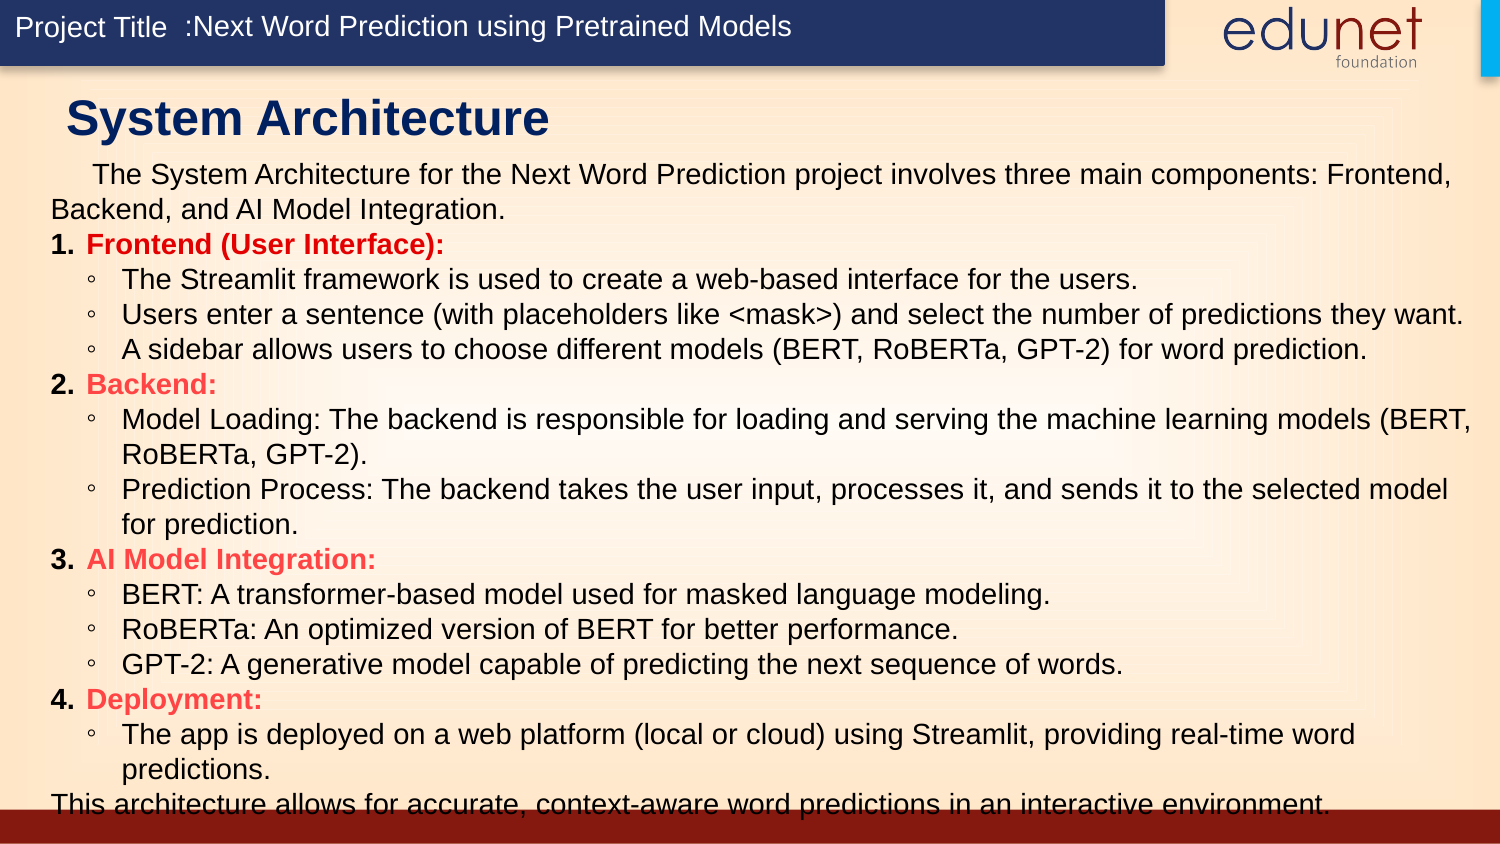

:Next Word Prediction using Pretrained Models
# System Architecture
     The System Architecture for the Next Word Prediction project involves three main components: Frontend, Backend, and AI Model Integration.
Frontend (User Interface):
The Streamlit framework is used to create a web-based interface for the users.
Users enter a sentence (with placeholders like <mask>) and select the number of predictions they want.
A sidebar allows users to choose different models (BERT, RoBERTa, GPT-2) for word prediction.
Backend:
Model Loading: The backend is responsible for loading and serving the machine learning models (BERT, RoBERTa, GPT-2).
Prediction Process: The backend takes the user input, processes it, and sends it to the selected model for prediction.
AI Model Integration:
BERT: A transformer-based model used for masked language modeling.
RoBERTa: An optimized version of BERT for better performance.
GPT-2: A generative model capable of predicting the next sequence of words.
Deployment:
The app is deployed on a web platform (local or cloud) using Streamlit, providing real-time word predictions.
This architecture allows for accurate, context-aware word predictions in an interactive environment.